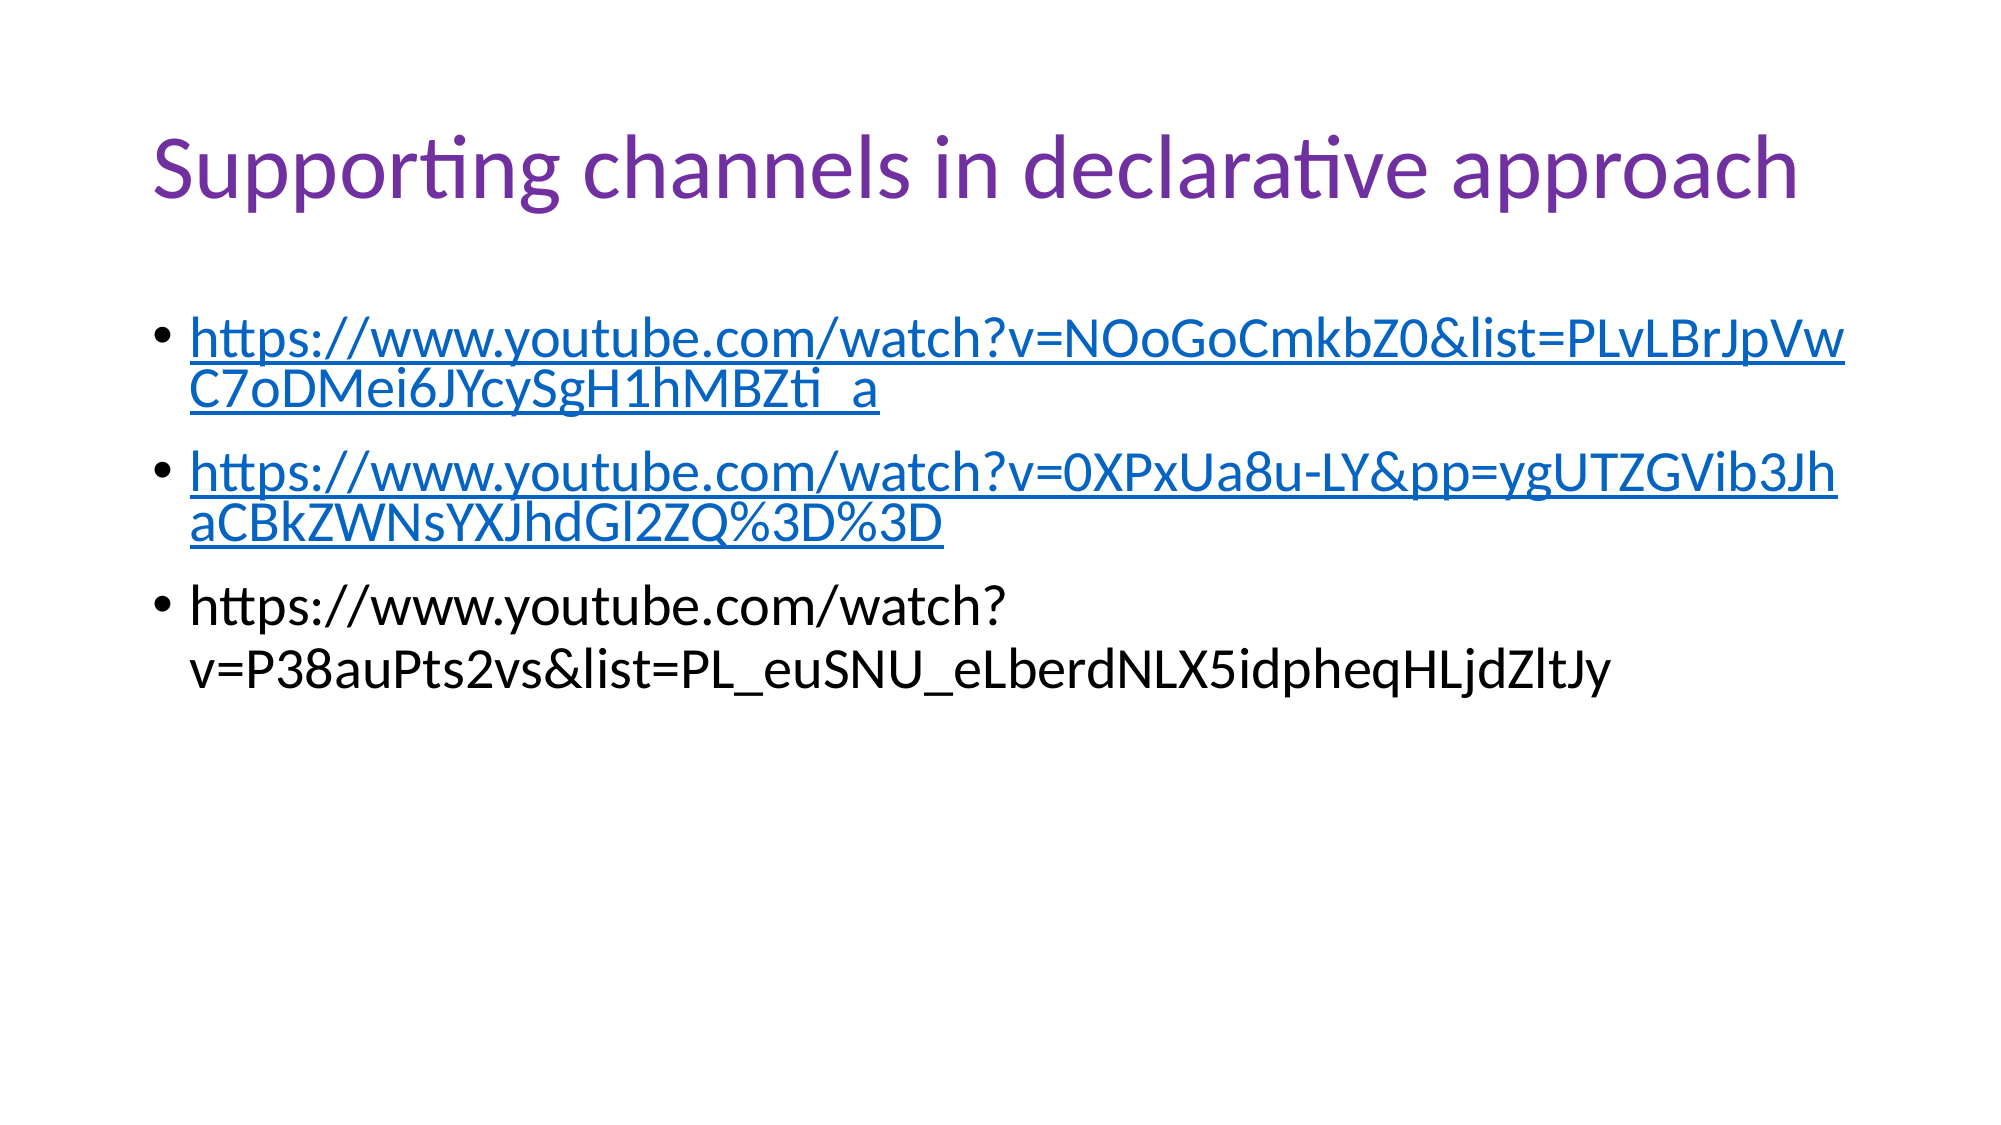

# Supporting channels in declarative approach
https://www.youtube.com/watch?v=NOoGoCmkbZ0&list=PLvLBrJpVwC7oDMei6JYcySgH1hMBZti_a
https://www.youtube.com/watch?v=0XPxUa8u-LY&pp=ygUTZGVib3JhaCBkZWNsYXJhdGl2ZQ%3D%3D
https://www.youtube.com/watch?v=P38auPts2vs&list=PL_euSNU_eLberdNLX5idpheqHLjdZltJy